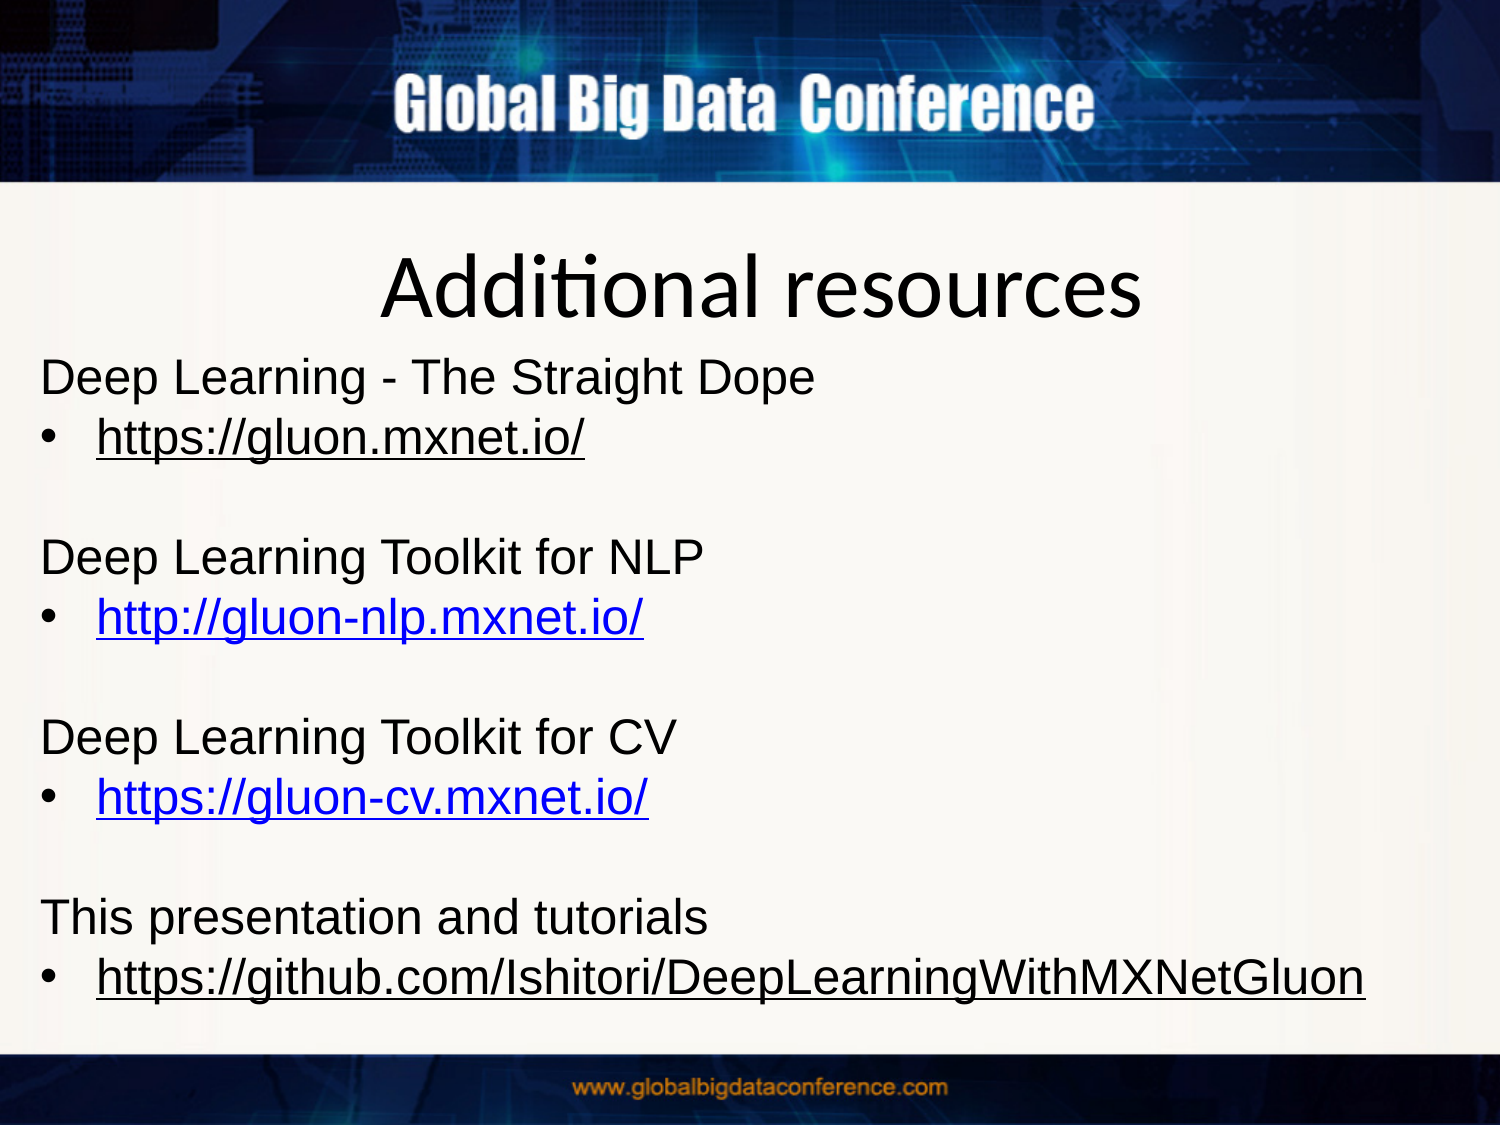

Additional resources
Deep Learning - The Straight Dope
https://gluon.mxnet.io/

Deep Learning Toolkit for NLP
http://gluon-nlp.mxnet.io/

Deep Learning Toolkit for CV
https://gluon-cv.mxnet.io/

This presentation and tutorials
https://github.com/Ishitori/DeepLearningWithMXNetGluon